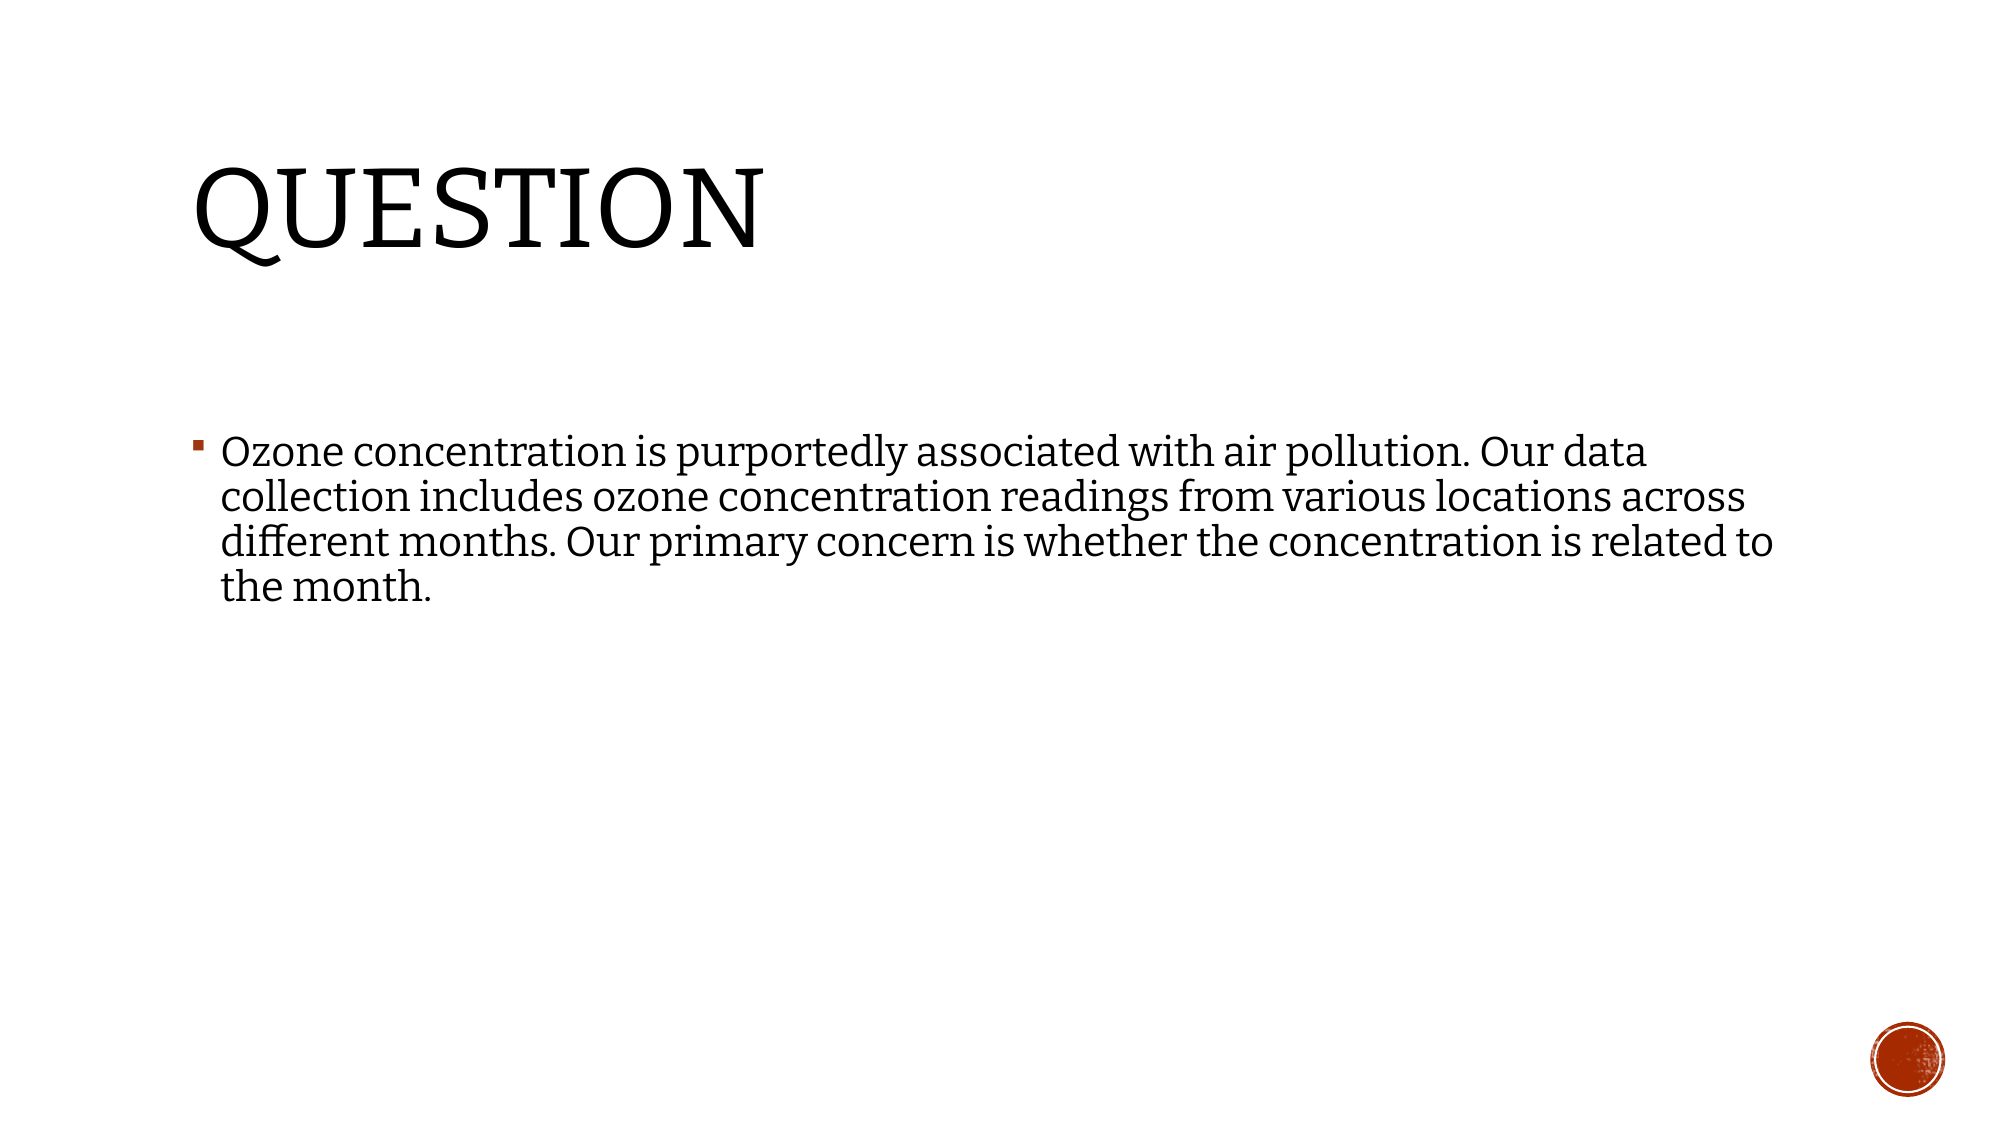

# Question

Ozone concentration is purportedly associated with air pollution. Our data collection includes ozone concentration readings from various locations across different months. Our primary concern is whether the concentration is related to the month.